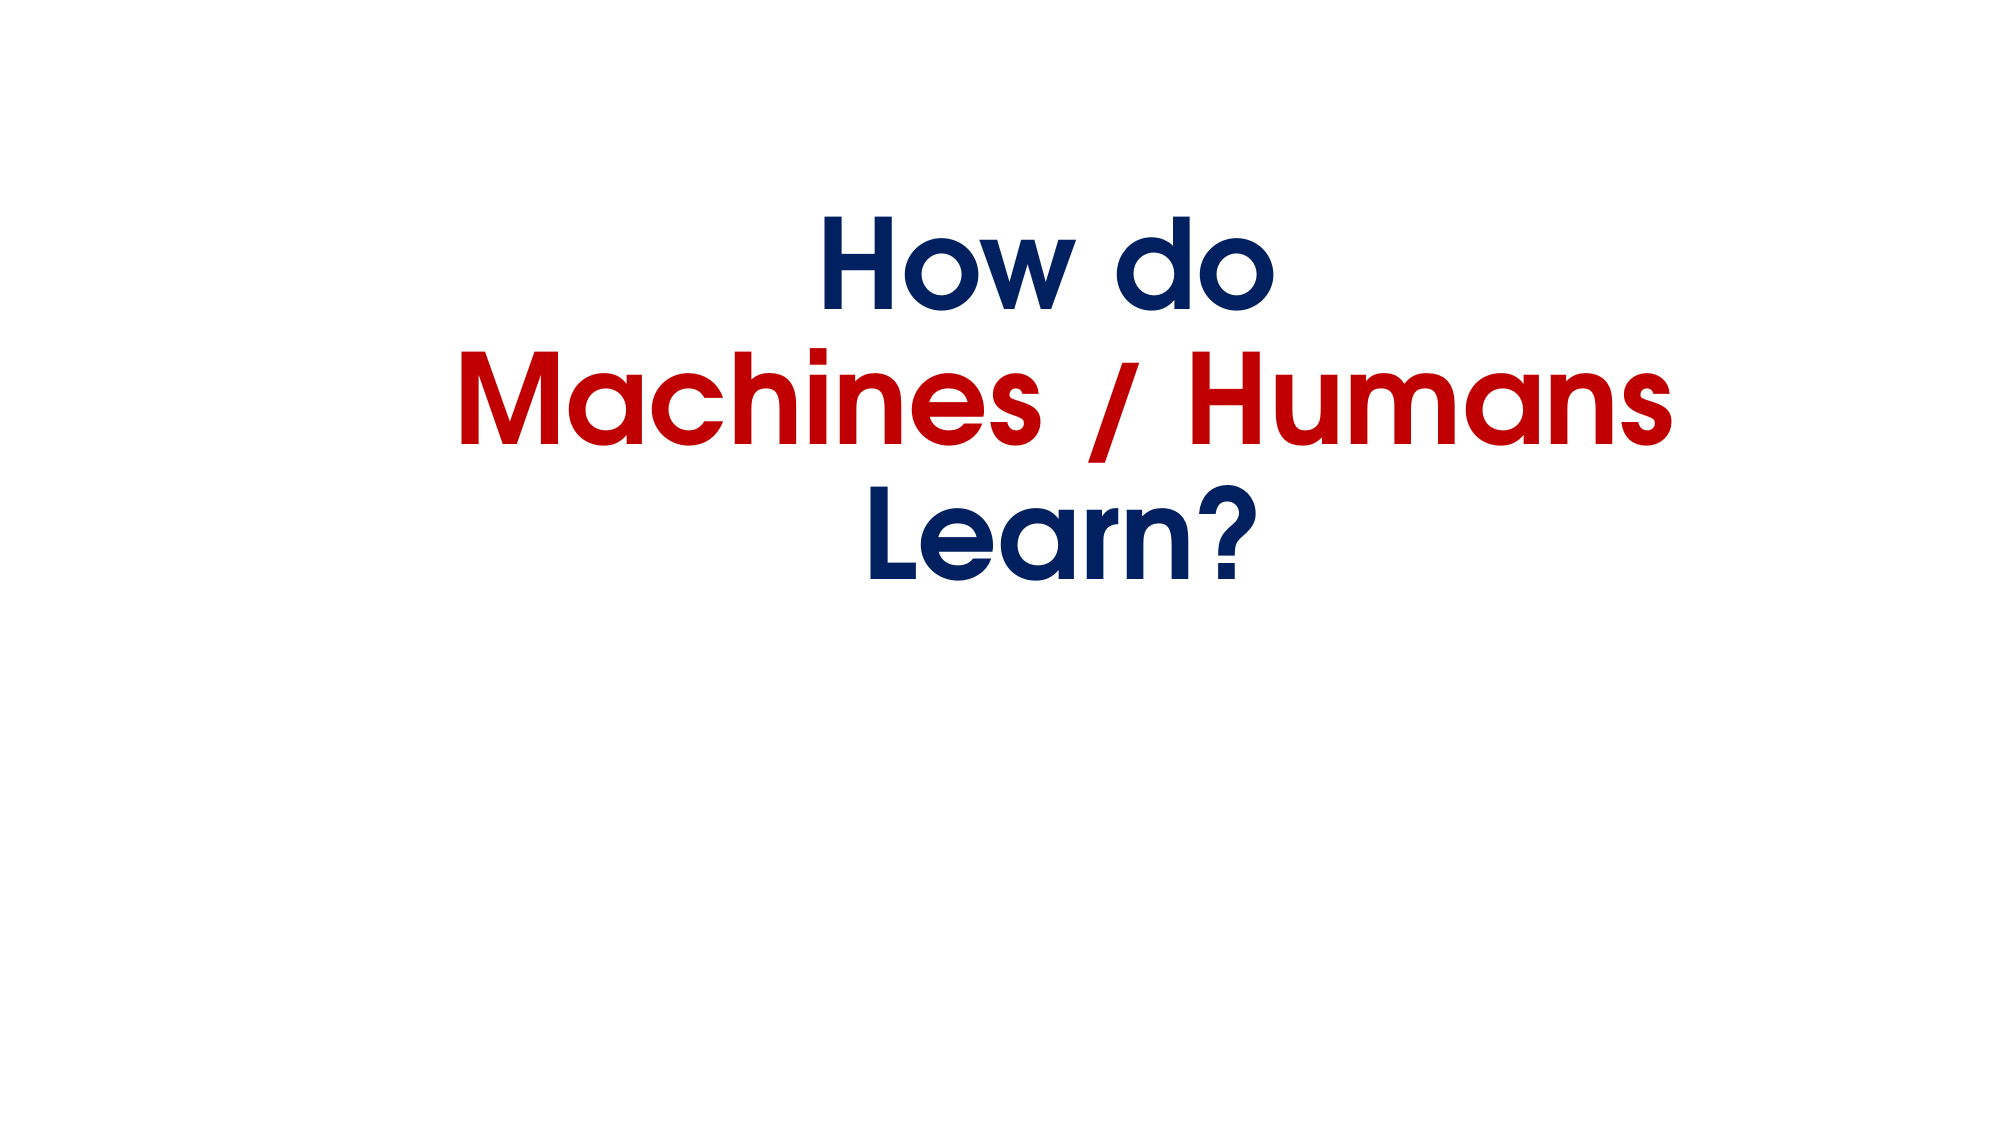

Simple Predicting Machine
How do
Machines / Humans Learn?